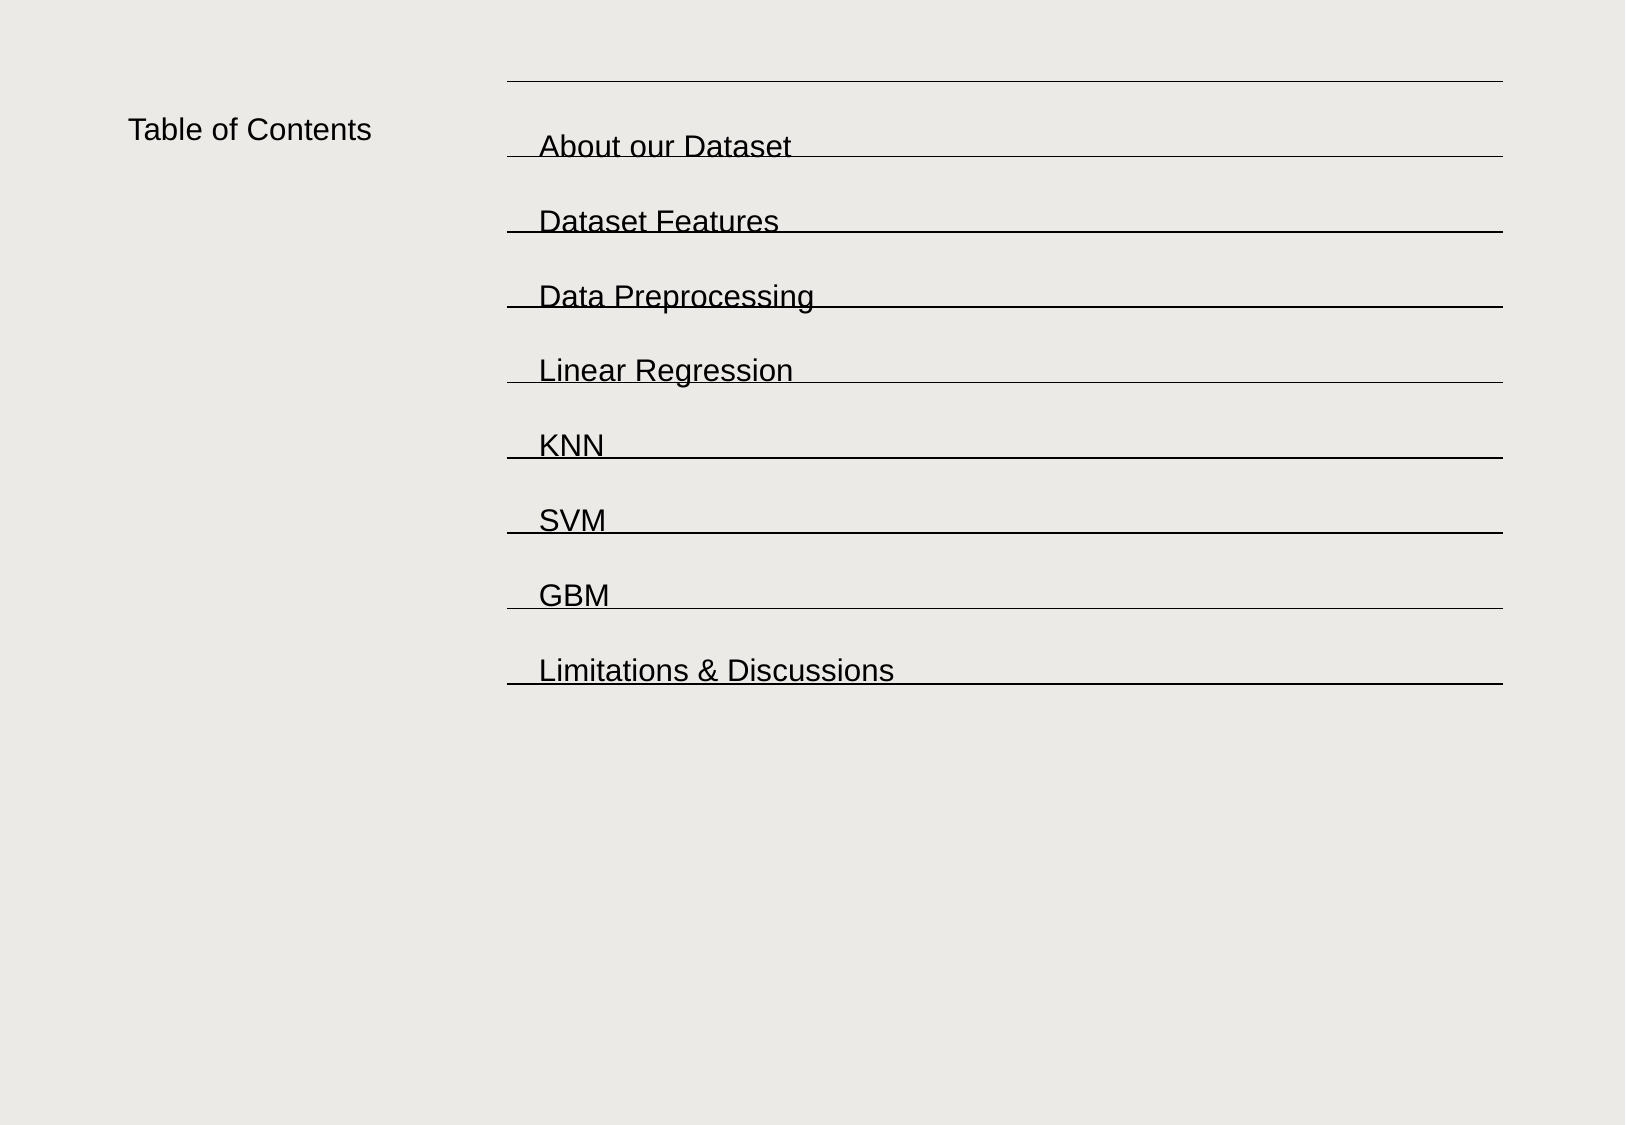

About our Dataset
Dataset Features
Data Preprocessing
Linear Regression
KNN
SVM
GBM
Limitations & Discussions
Table of Contents